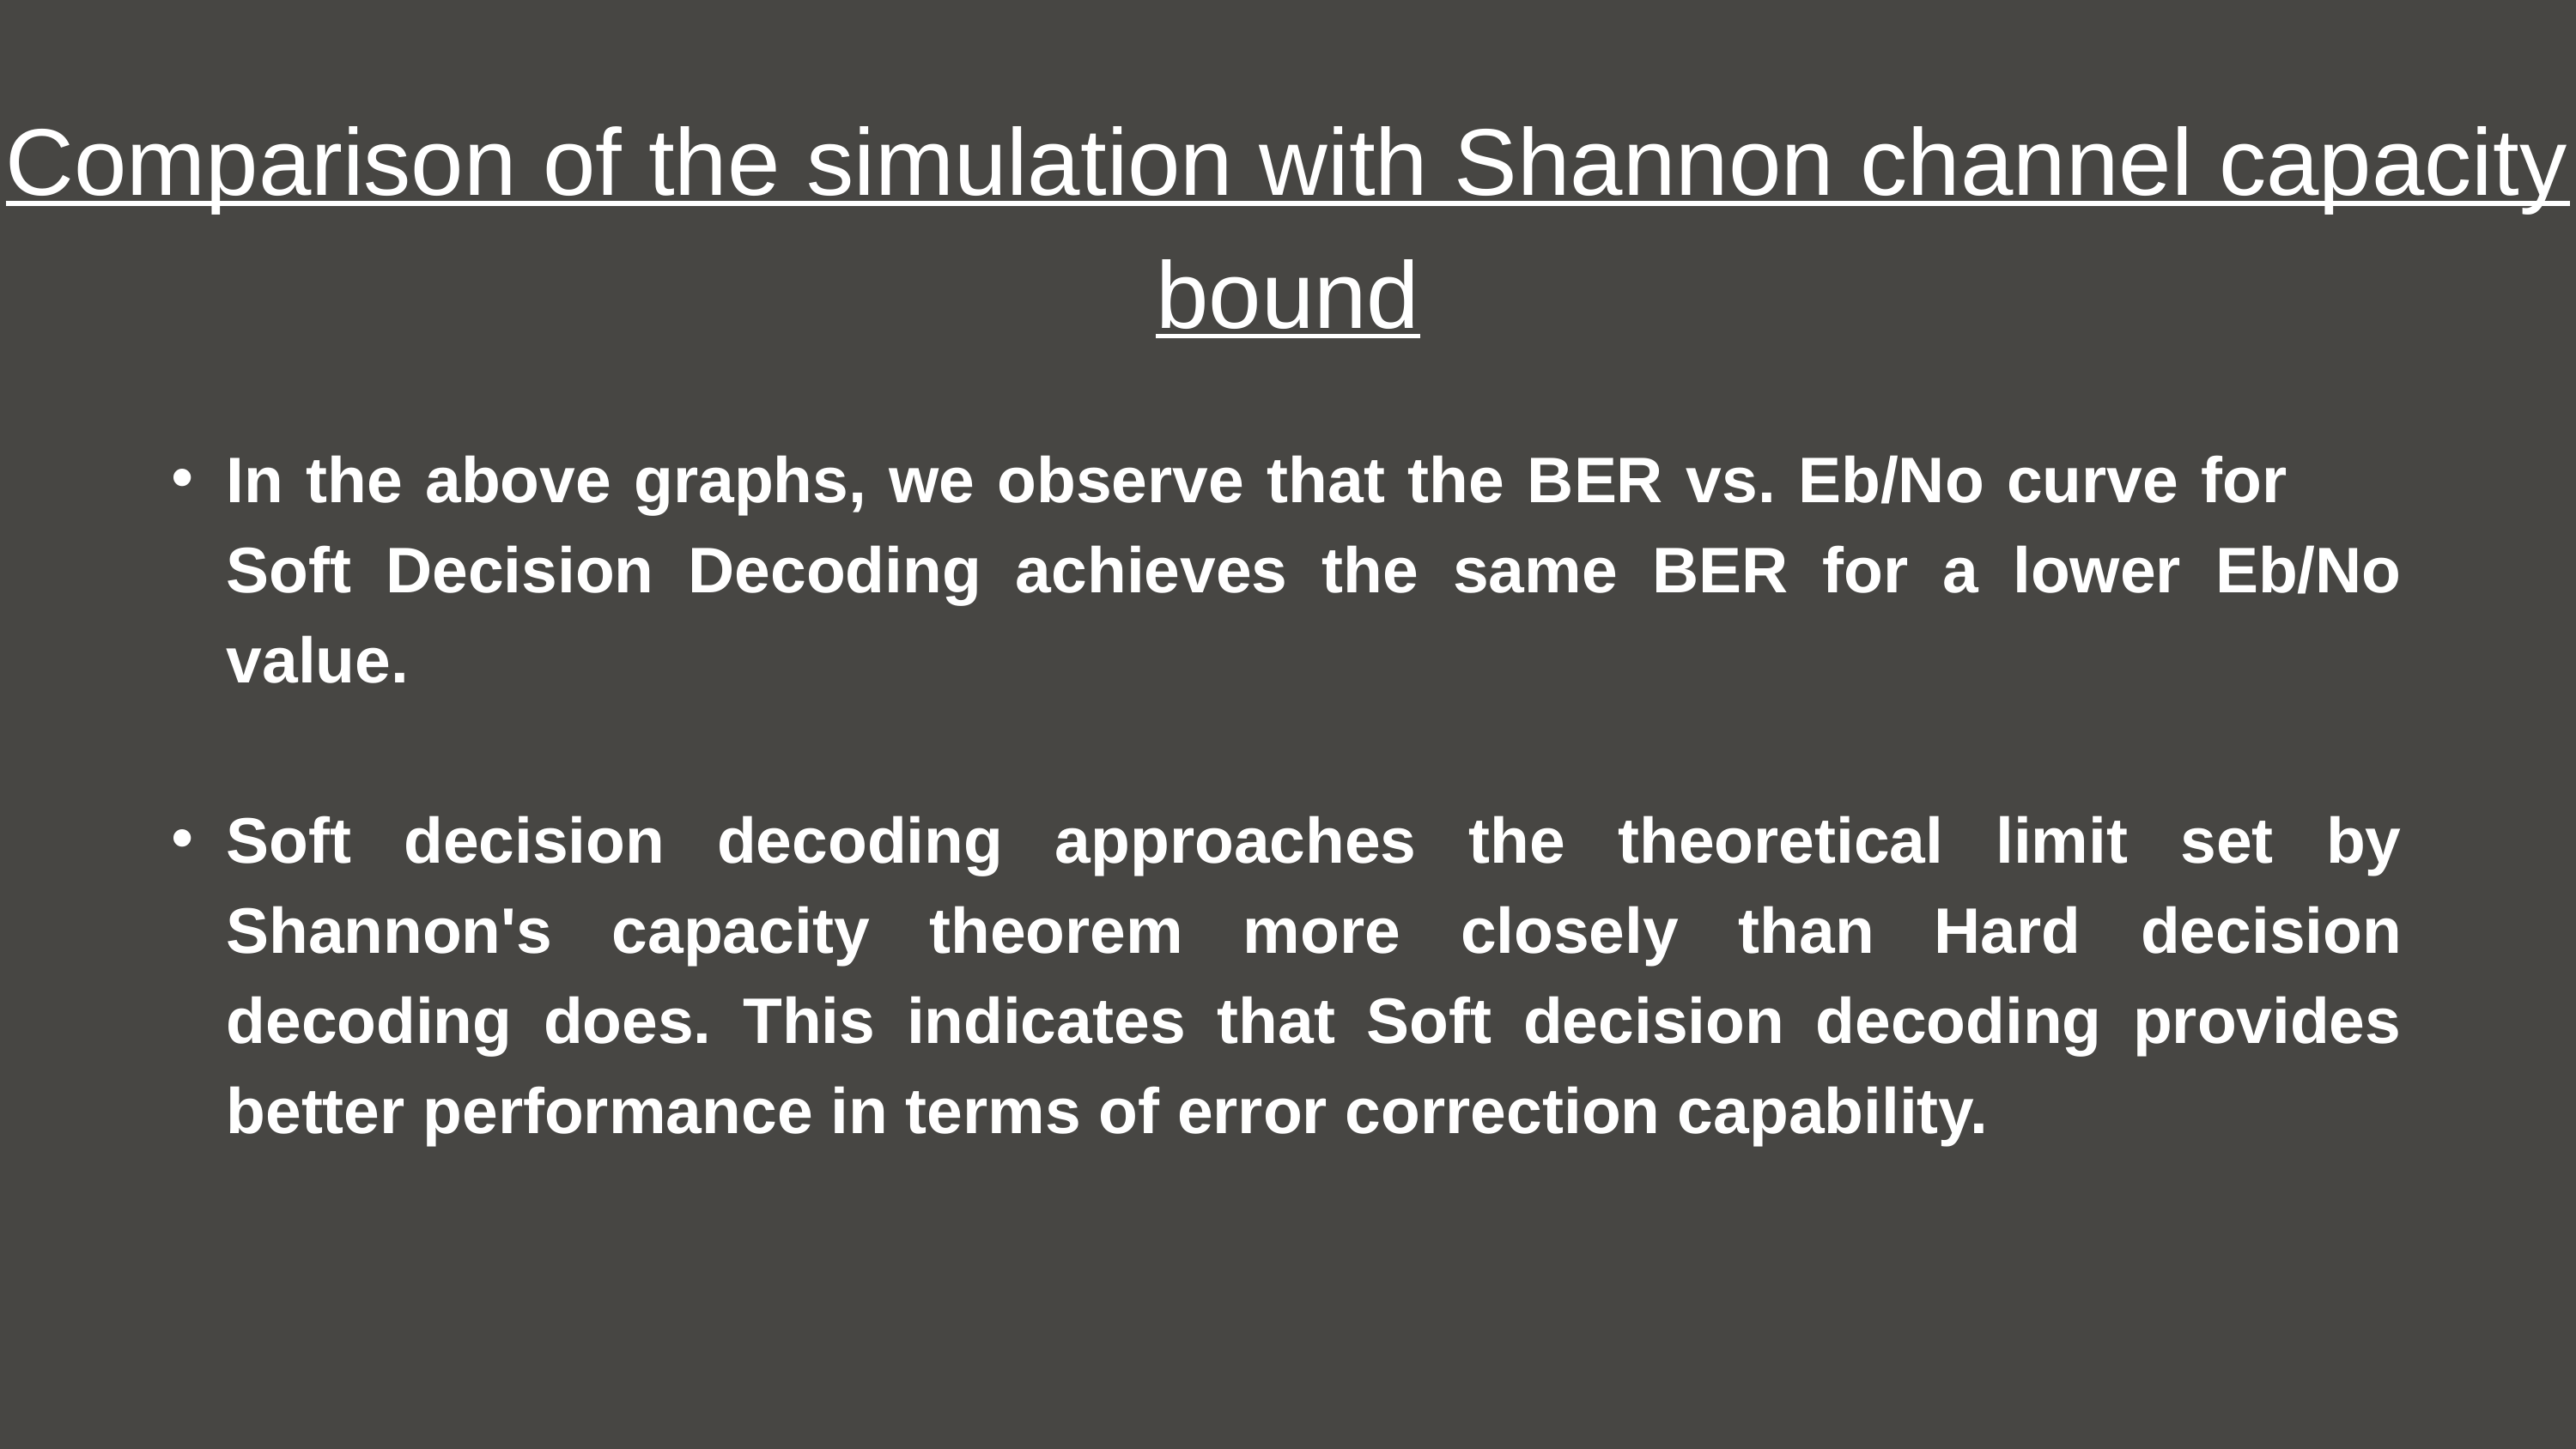

Comparison of the simulation with Shannon channel capacity bound
In the above graphs, we observe that the BER vs. Eb/No curve for      Soft Decision Decoding achieves the same BER for a lower Eb/No value.

Soft decision decoding approaches the theoretical limit set by Shannon's capacity theorem more closely than Hard decision decoding does. This indicates that Soft decision decoding provides better performance in terms of error correction capability.